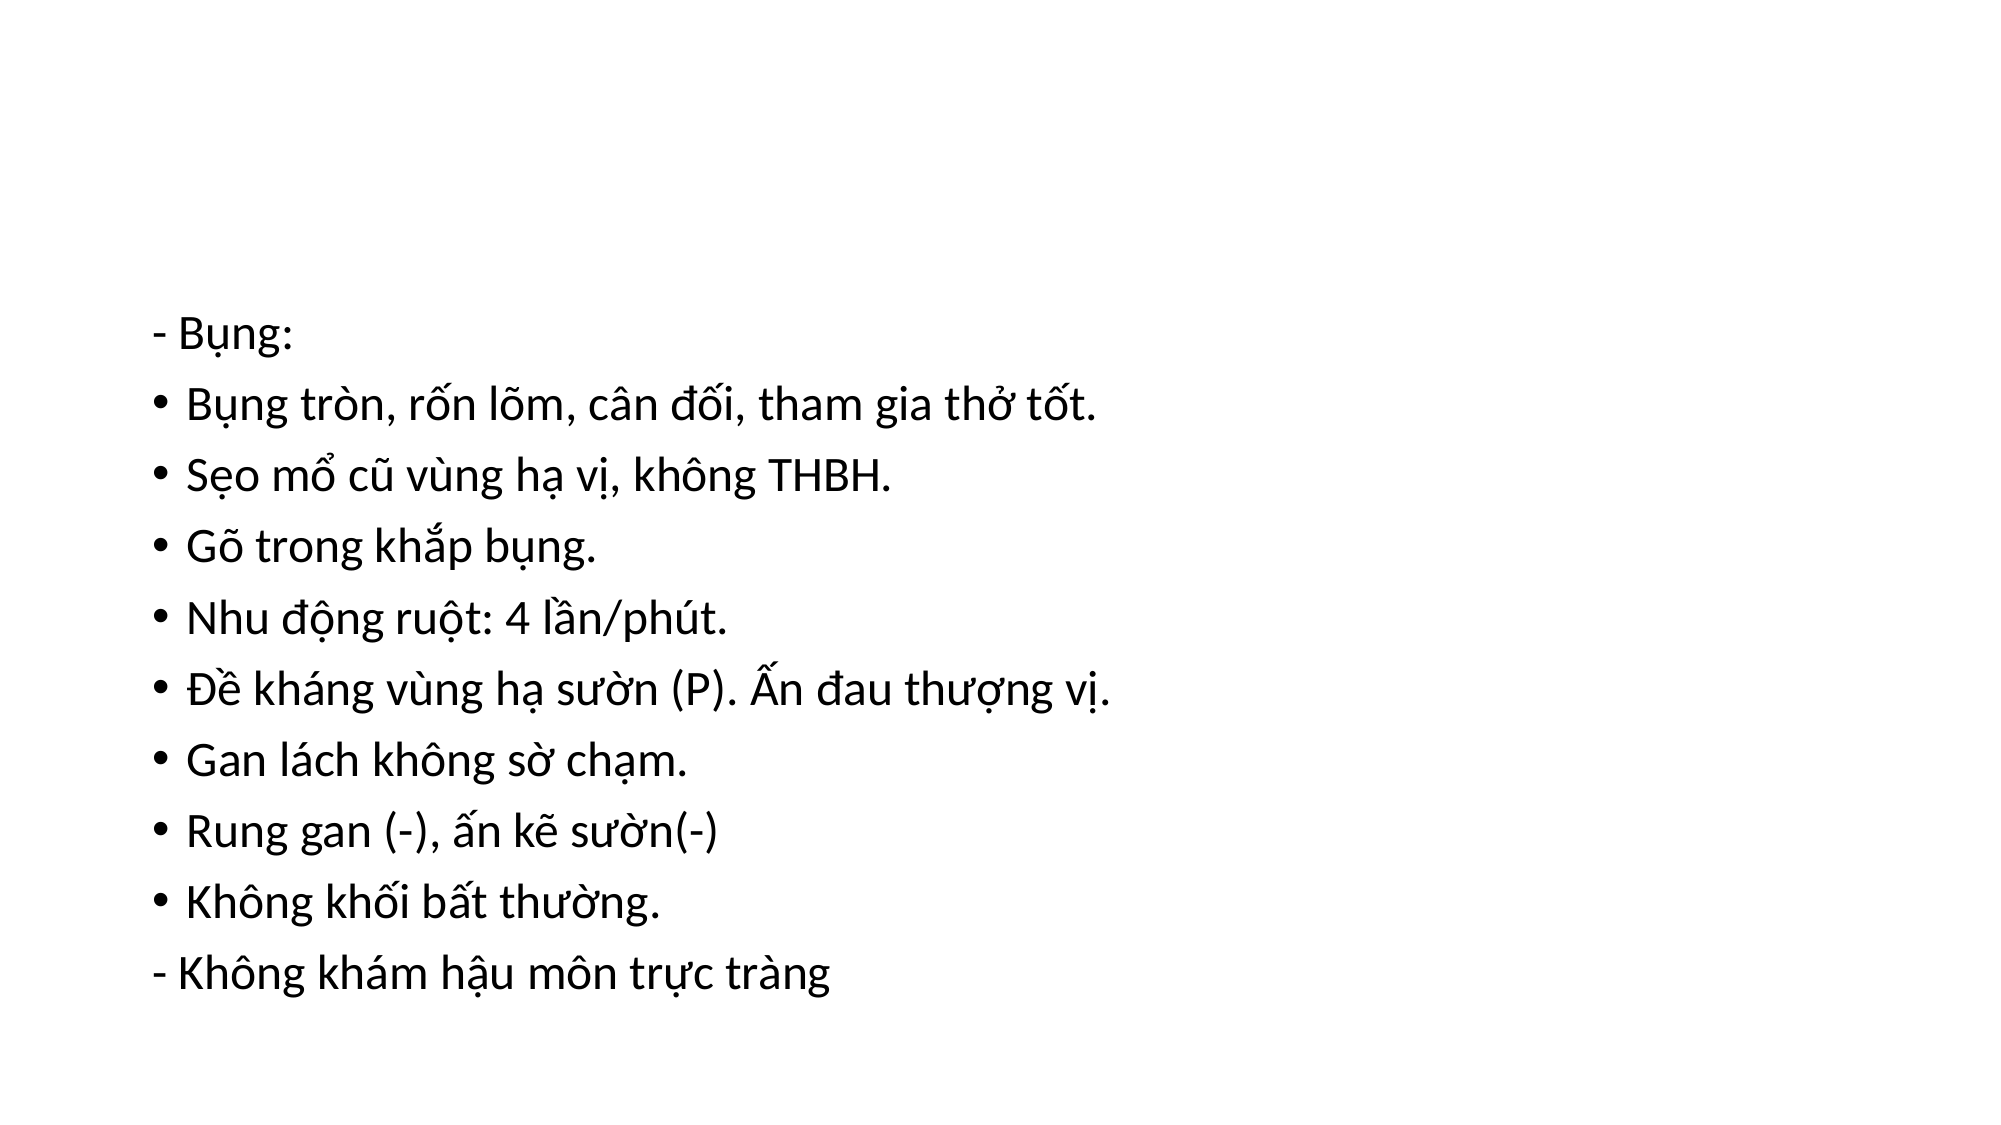

#
- Bụng:
Bụng tròn, rốn lõm, cân đối, tham gia thở tốt.
Sẹo mổ cũ vùng hạ vị, không THBH.
Gõ trong khắp bụng.
Nhu động ruột: 4 lần/phút.
Đề kháng vùng hạ sườn (P). Ấn đau thượng vị.
Gan lách không sờ chạm.
Rung gan (-), ấn kẽ sườn(-)
Không khối bất thường.
- Không khám hậu môn trực tràng